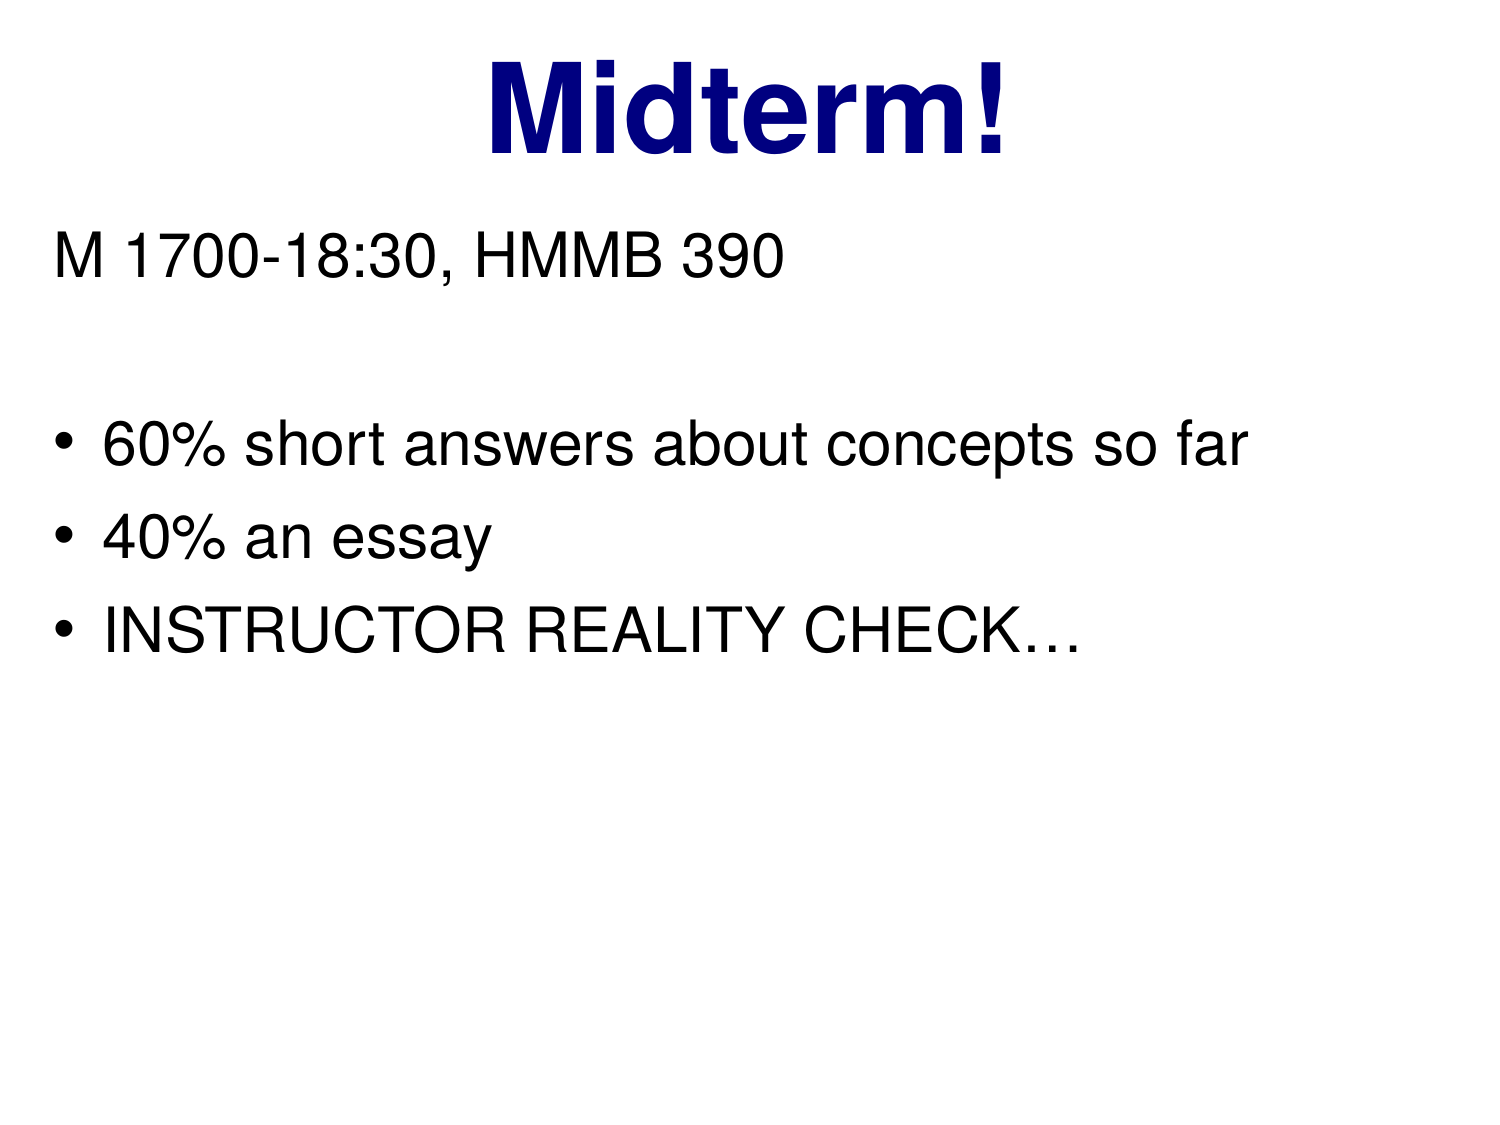

Midterm!
M 1700-18:30, HMMB 390

60% short answers about concepts so far
40% an essay
INSTRUCTOR REALITY CHECK…